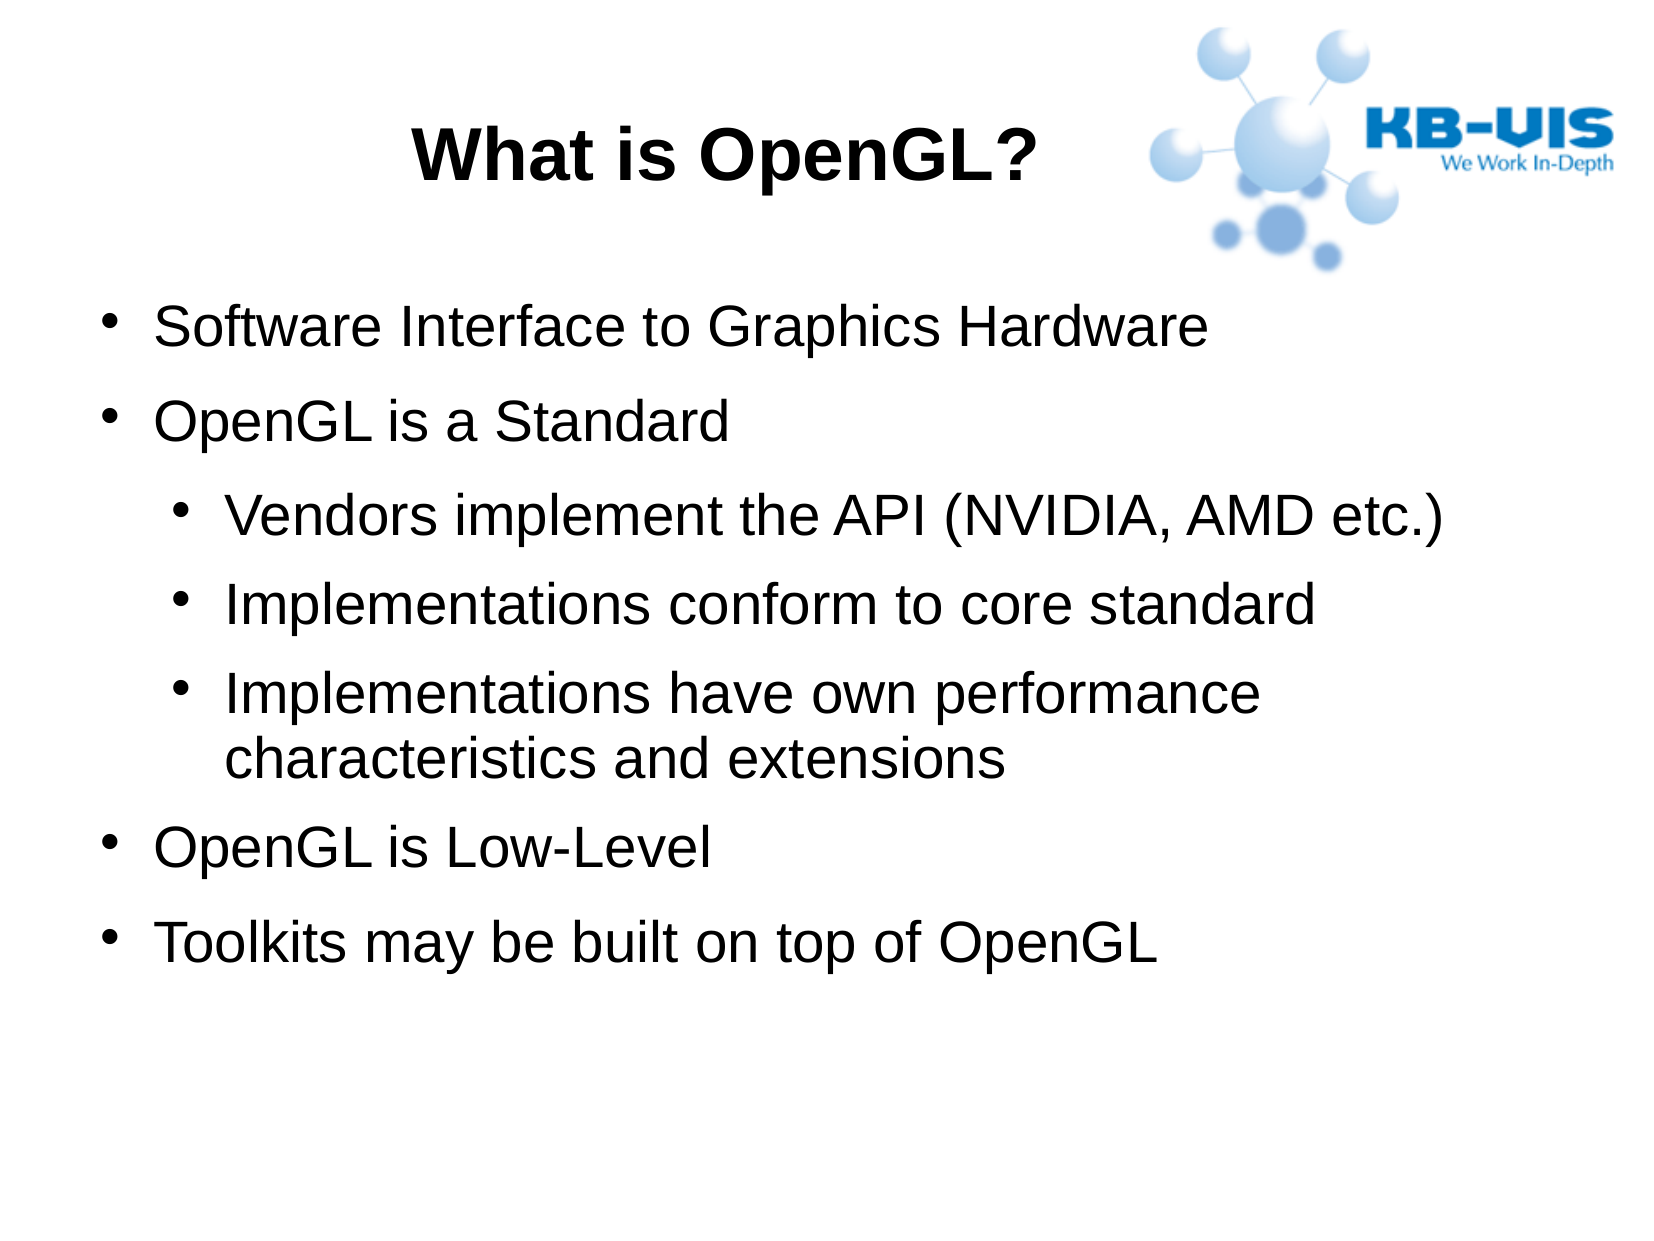

# What is OpenGL?
Software Interface to Graphics Hardware
OpenGL is a Standard
Vendors implement the API (NVIDIA, AMD etc.)
Implementations conform to core standard
Implementations have own performance characteristics and extensions
OpenGL is Low-Level
Toolkits may be built on top of OpenGL